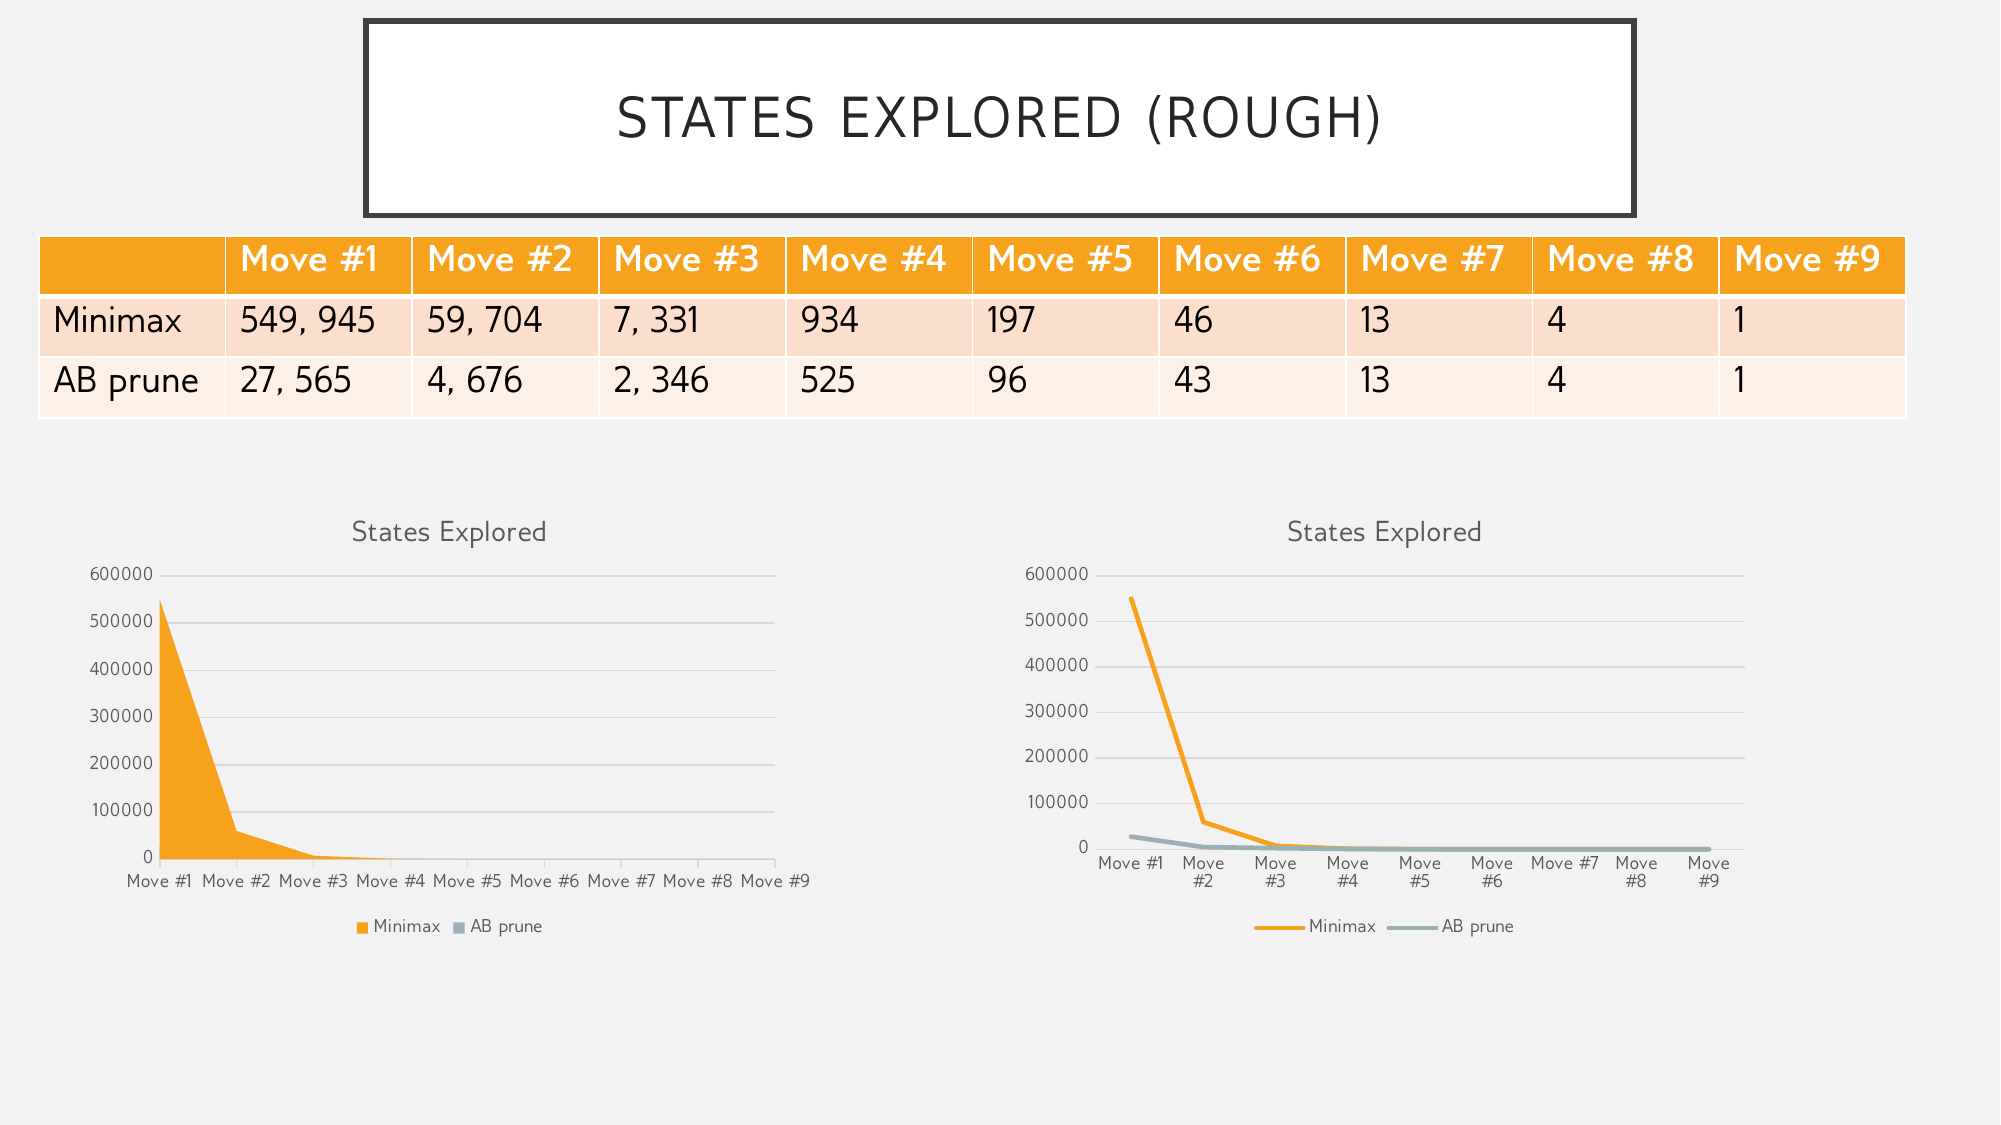

# States Explored (Rough)
|  | Move #1 | Move #2 | Move #3 | Move #4 | Move #5 | Move #6 | Move #7 | Move #8 | Move #9 |
| --- | --- | --- | --- | --- | --- | --- | --- | --- | --- |
| Minimax | 549, 945 | 59, 704 | 7, 331 | 934 | 197 | 46 | 13 | 4 | 1 |
| AB prune | 27, 565 | 4, 676 | 2, 346 | 525 | 96 | 43 | 13 | 4 | 1 |

### Chart: States Explored

| Category | Minimax | AB prune |
|---|---|---|
| Move #1 | 549945.0 | 27565.0 |
| Move #2 | 59704.0 | 4676.0 |
| Move #3 | 7331.0 | 2346.0 |
| Move #4 | 934.0 | 525.0 |
| Move #5 | 197.0 | 96.0 |
| Move #6 | 46.0 | 43.0 |
| Move #7 | 13.0 | 13.0 |
| Move #8 | 4.0 | 4.0 |
| Move #9 | 1.0 | 1.0 |

### Chart: States Explored

| Category | Minimax | AB prune |
|---|---|---|
| Move #1 | 549945.0 | 27565.0 |
| Move #2 | 59704.0 | 4676.0 |
| Move #3 | 7331.0 | 2346.0 |
| Move #4 | 934.0 | 525.0 |
| Move #5 | 197.0 | 96.0 |
| Move #6 | 46.0 | 43.0 |
| Move #7 | 13.0 | 13.0 |
| Move #8 | 4.0 | 4.0 |
| Move #9 | 1.0 | 1.0 |